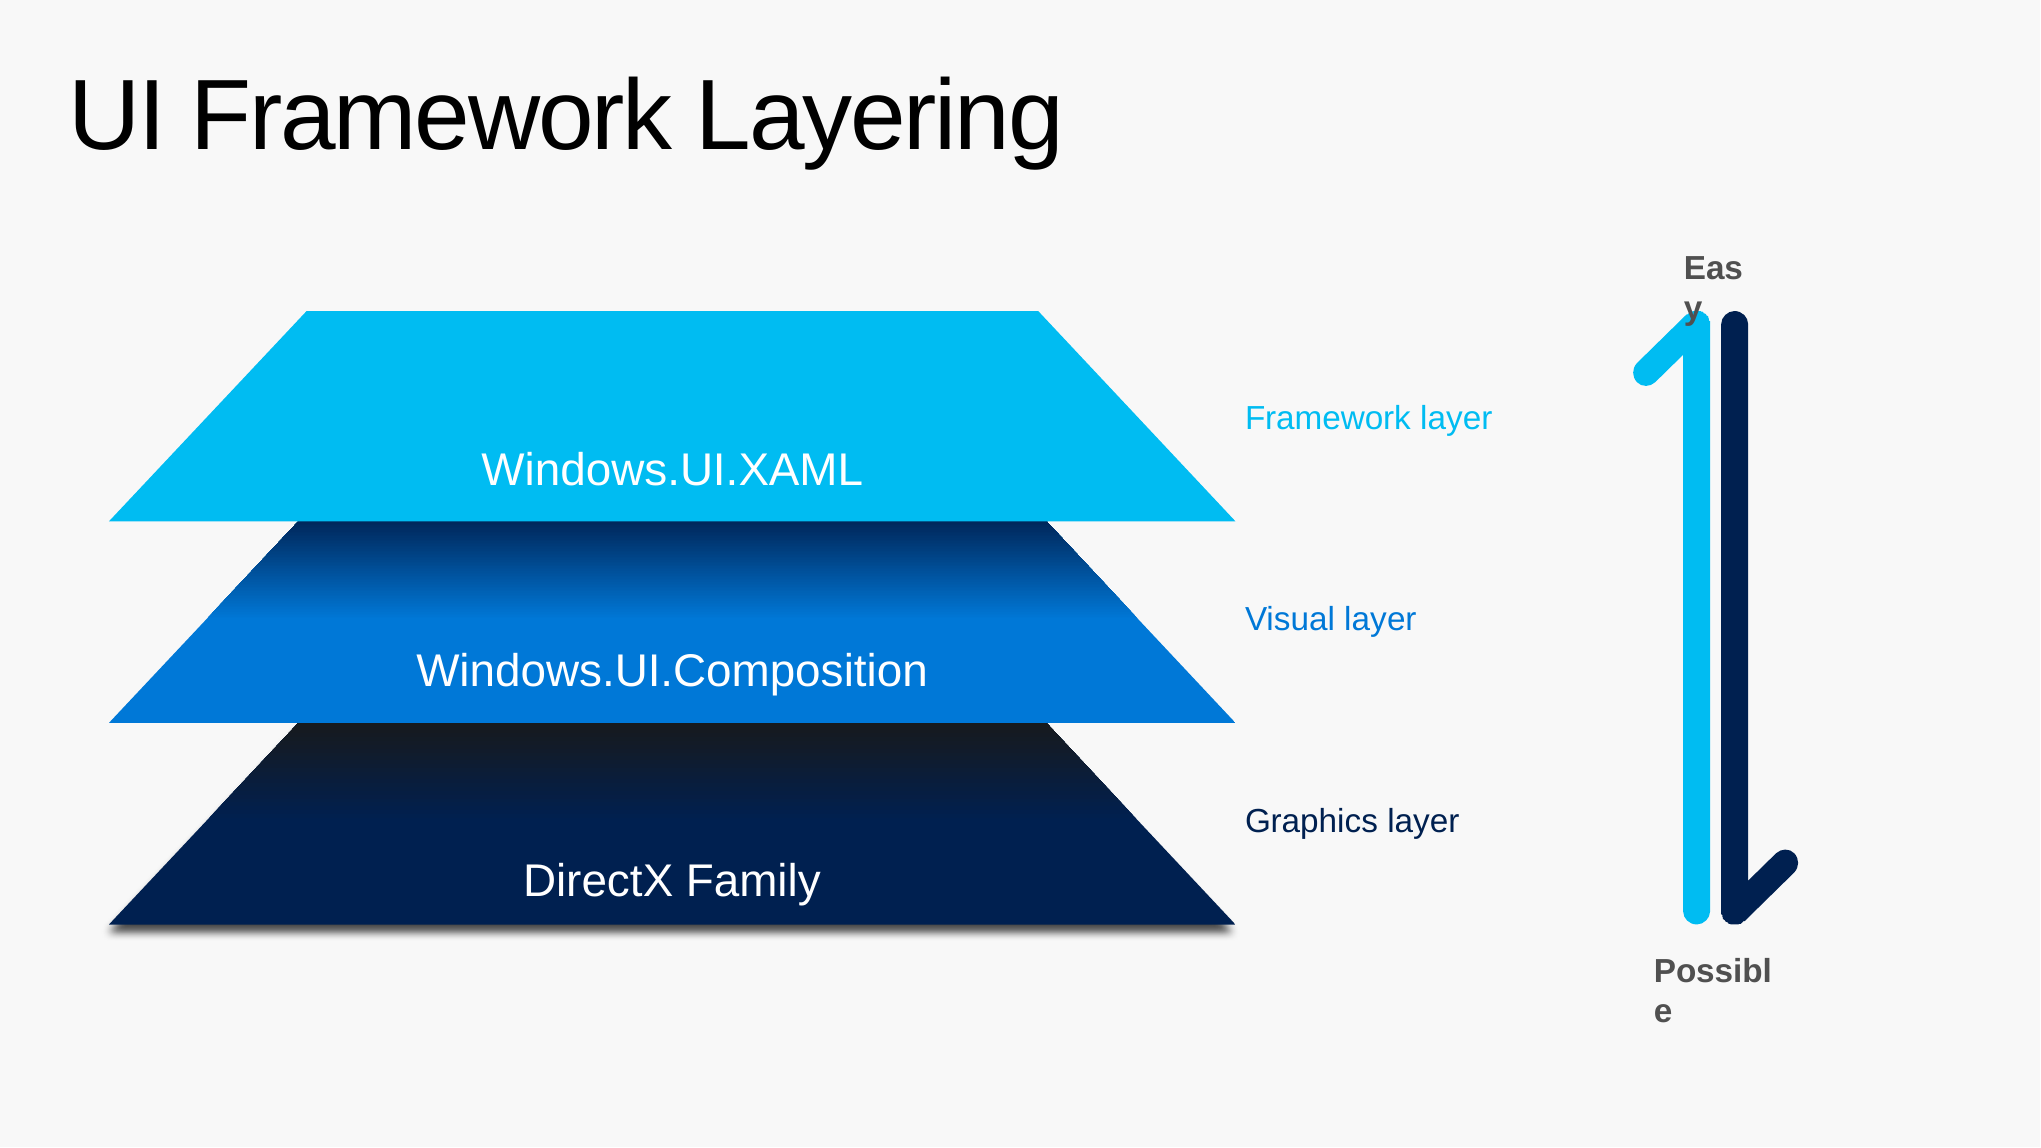

# UI Framework Layering
Easy

Framework layer
Windows.UI.XAML

Visual layer
Windows.UI.Composition

Graphics layer
DirectX Family
Possible